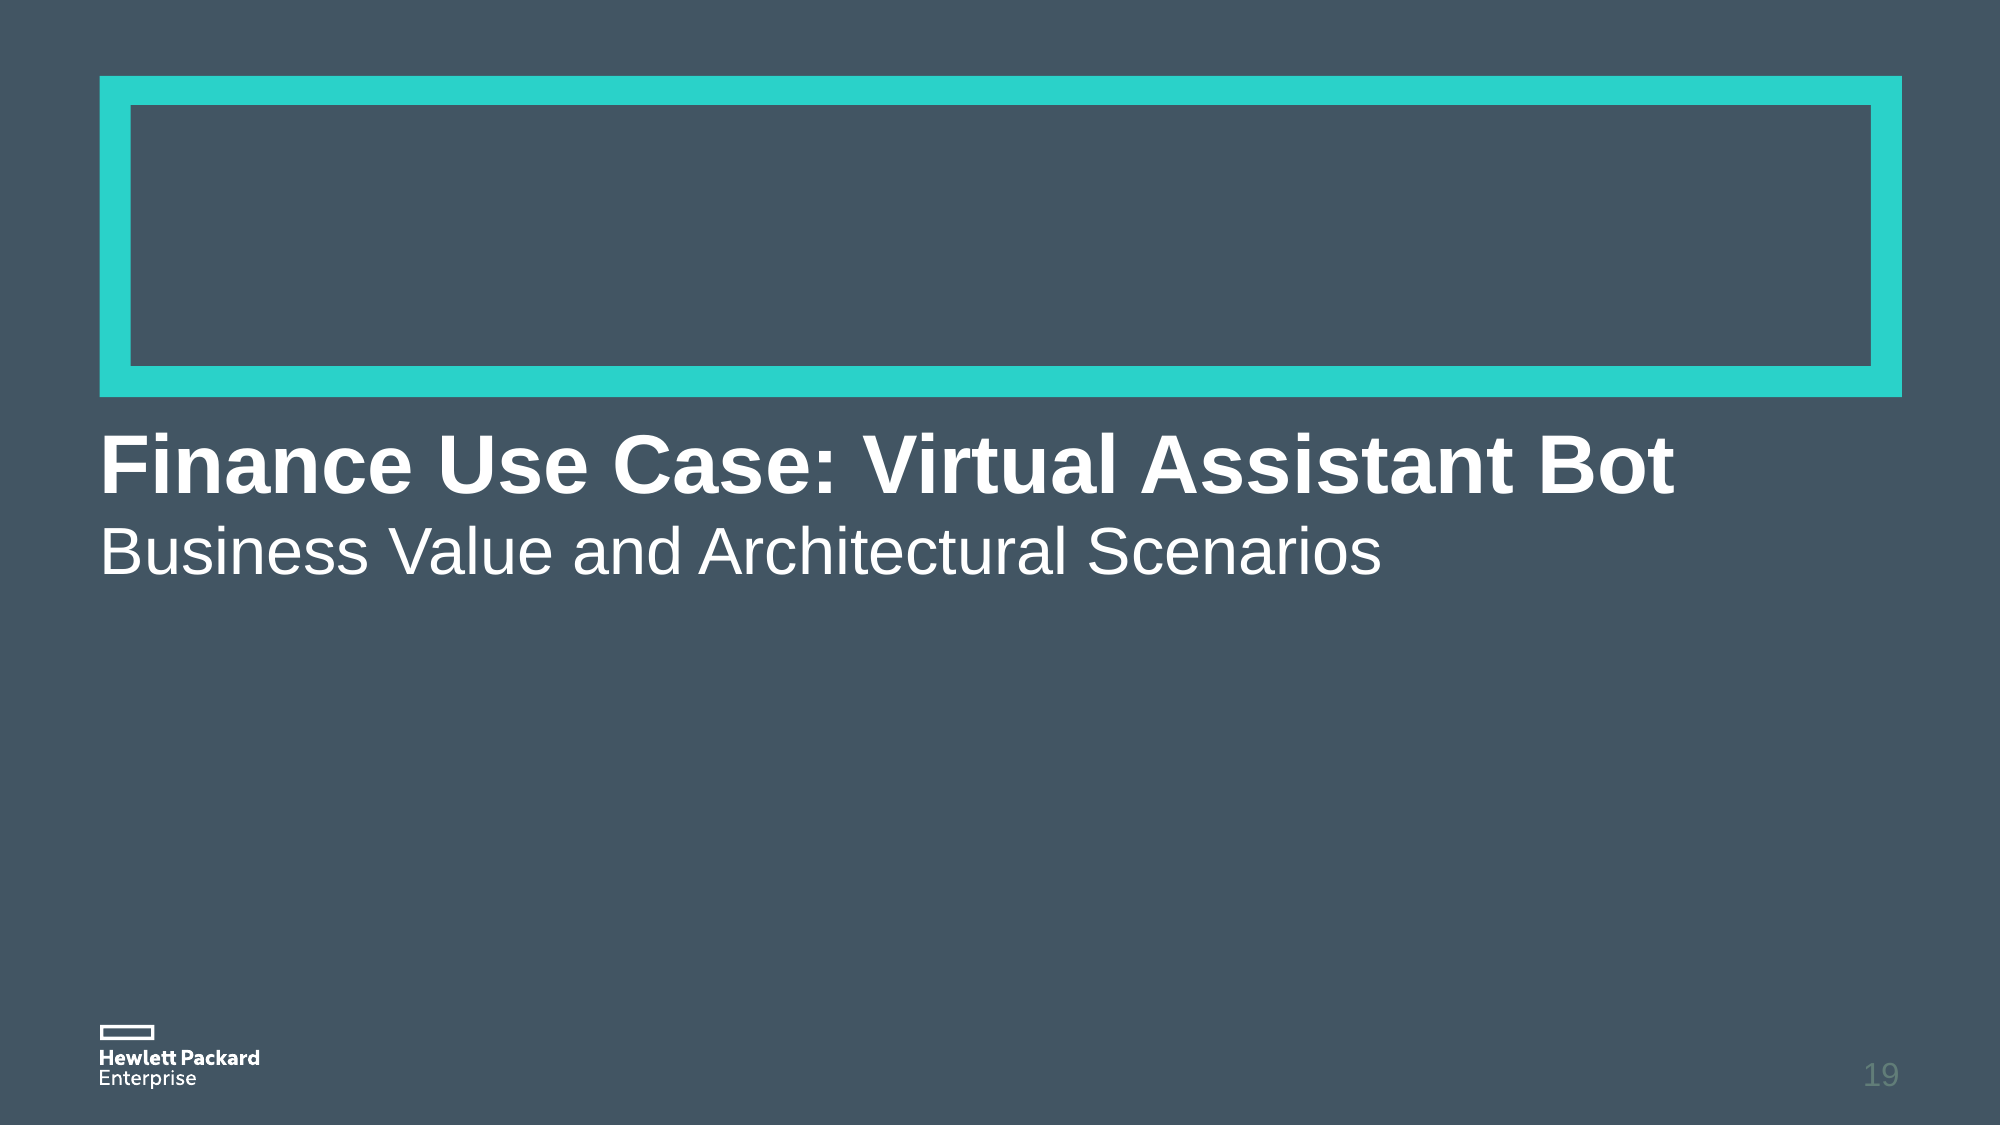

# Finance Use Case: Virtual Assistant Bot
Business Value and Architectural Scenarios
19